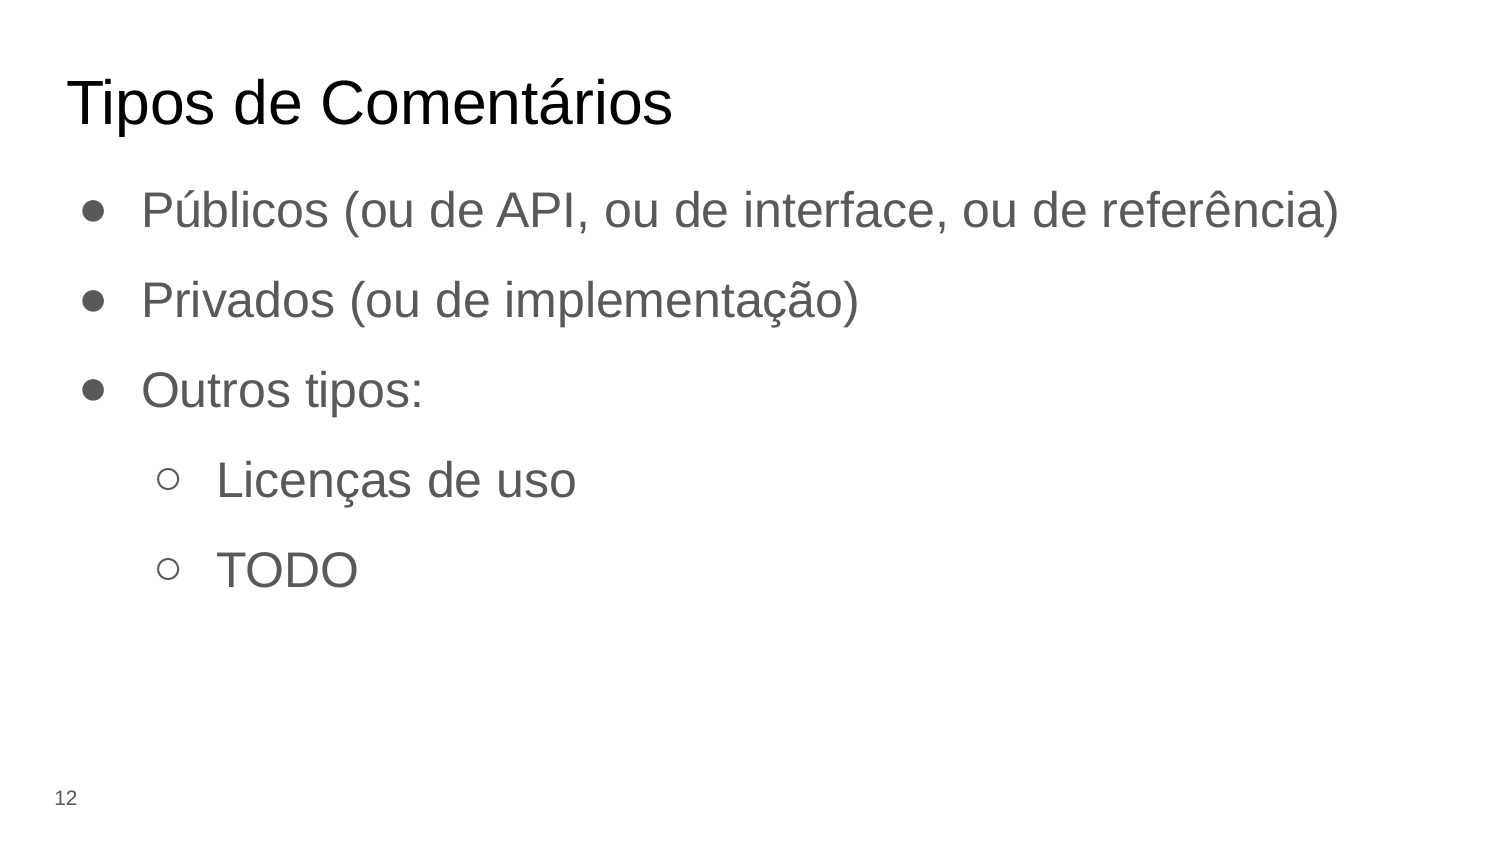

# Tipos de Comentários
Públicos (ou de API, ou de interface, ou de referência)
Privados (ou de implementação)
Outros tipos:
Licenças de uso
TODO

12